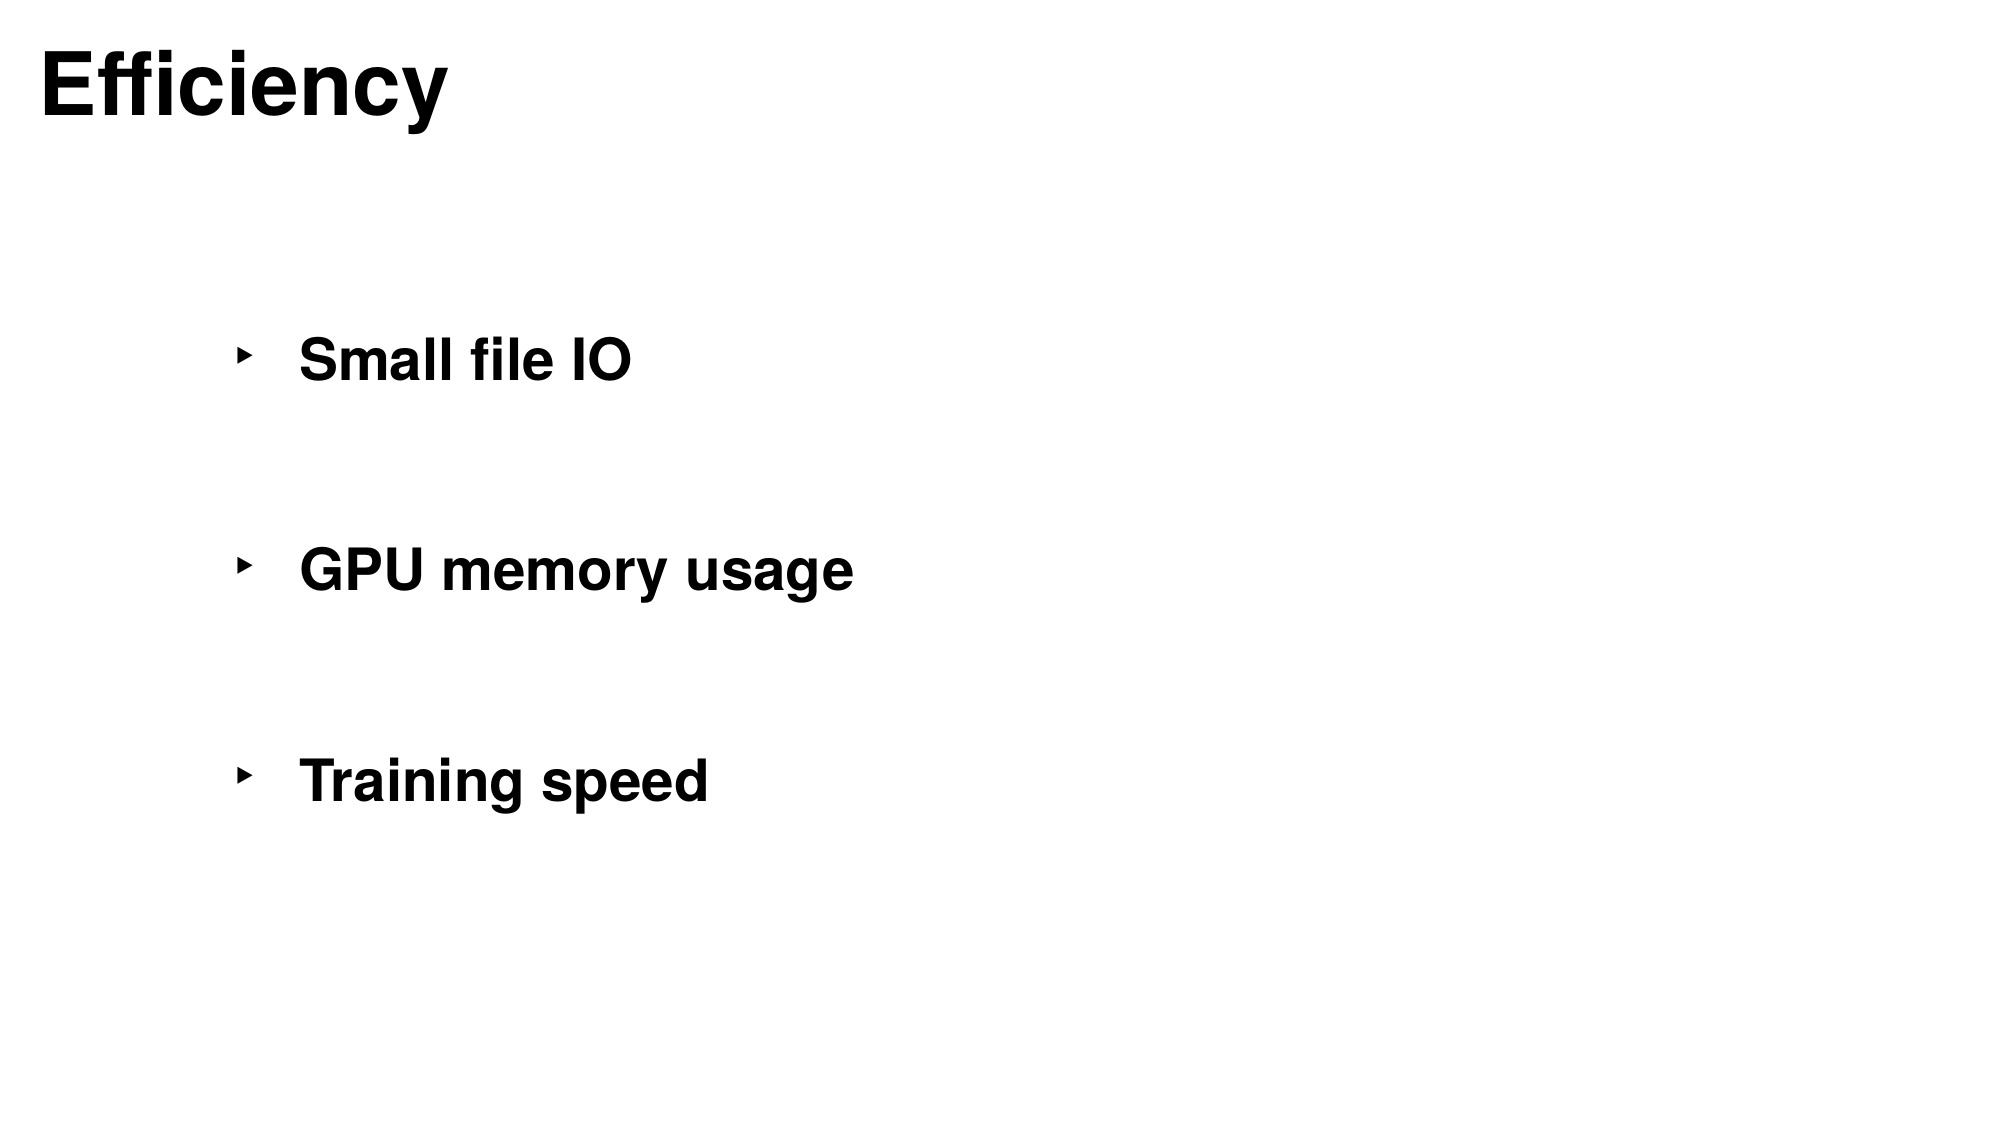

# Efficiency
Small file IO

GPU memory usage

Training speed